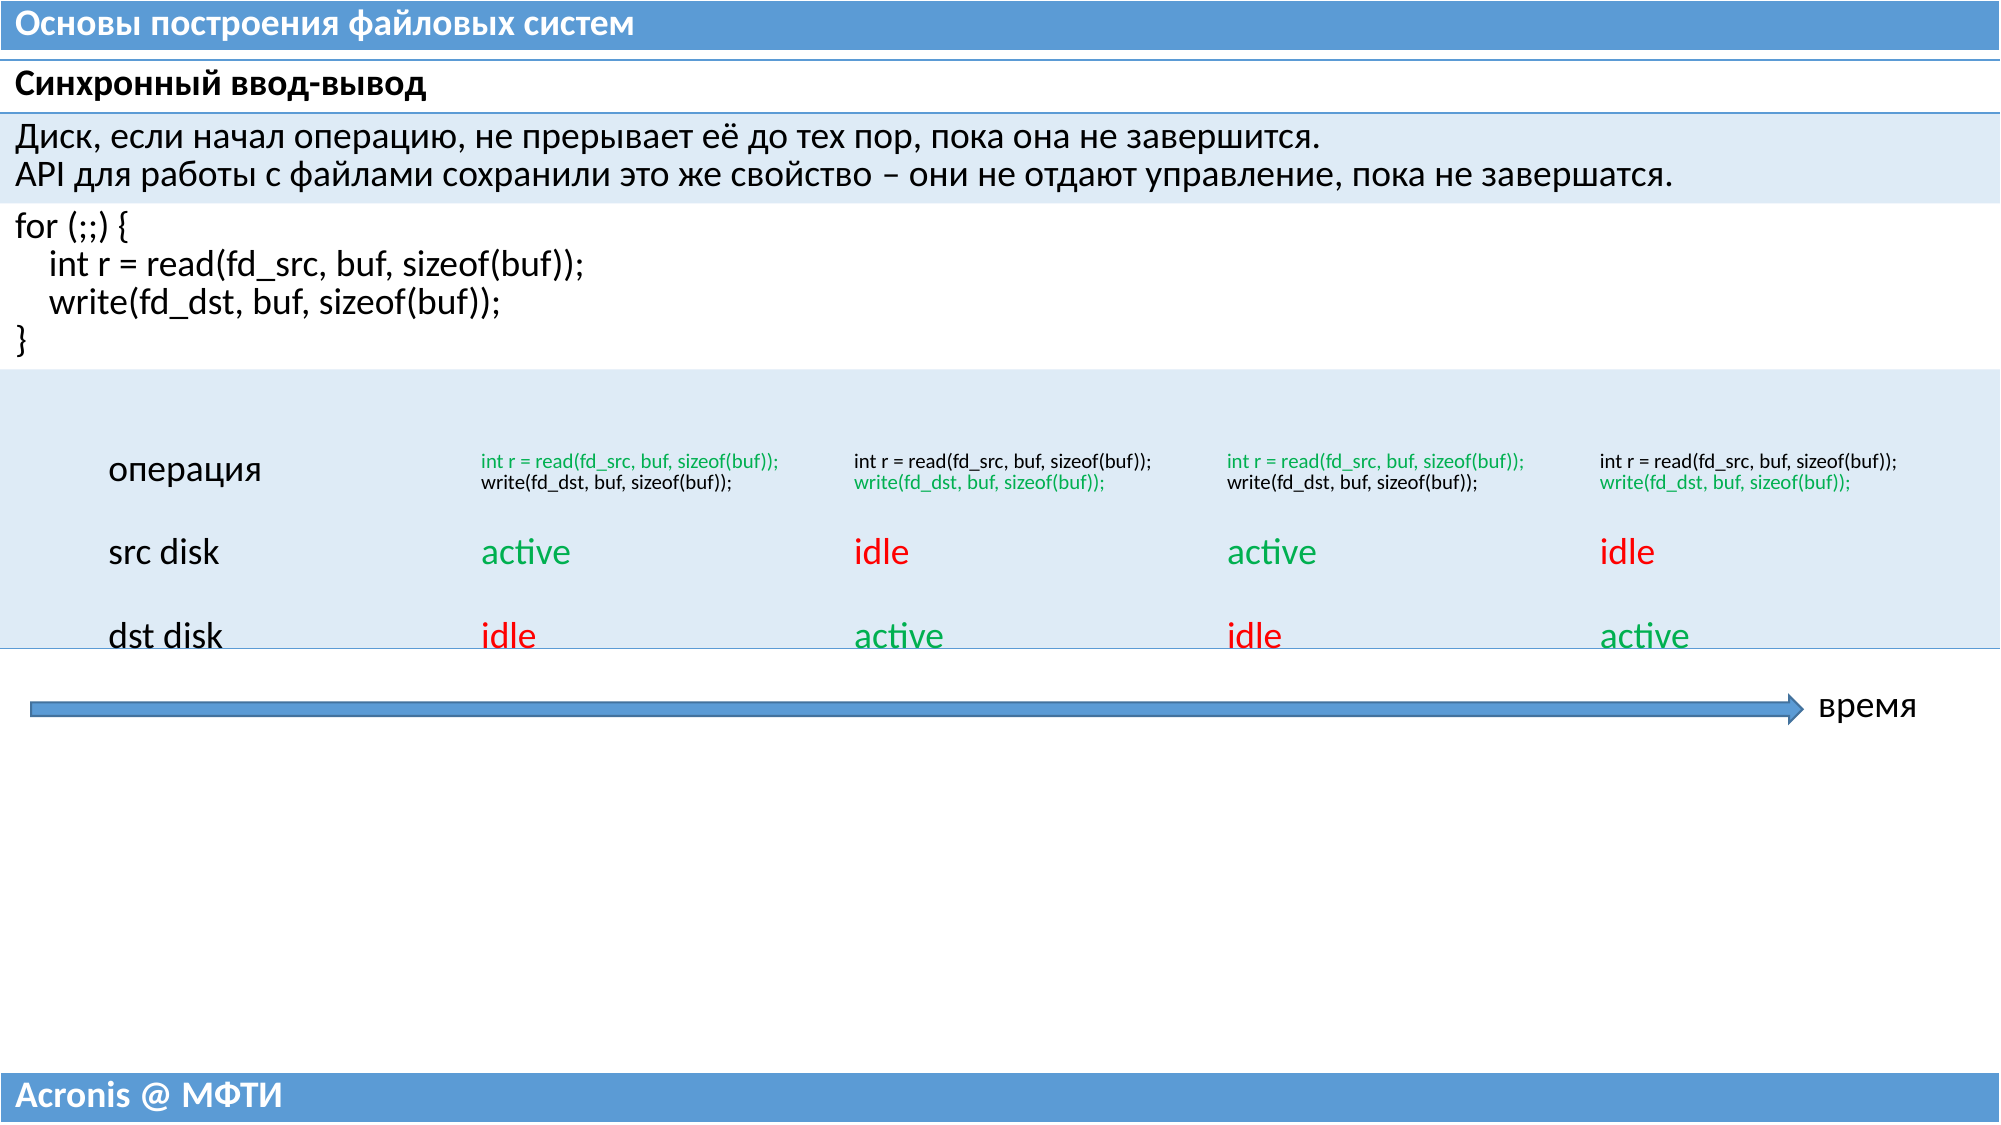

| Основы построения файловых систем |
| --- |
| Синхронный ввод-вывод |
| --- |
| Диск, если начал операцию, не прерывает её до тех пор, пока она не завершится. API для работы с файлами сохранили это же свойство – они не отдают управление, пока не завершатся. |
| for (;;) { int r = read(fd\_src, buf, sizeof(buf)); write(fd\_dst, buf, sizeof(buf)); } |
|  |
| операция | int r = read(fd\_src, buf, sizeof(buf)); write(fd\_dst, buf, sizeof(buf)); | int r = read(fd\_src, buf, sizeof(buf)); write(fd\_dst, buf, sizeof(buf)); | int r = read(fd\_src, buf, sizeof(buf)); write(fd\_dst, buf, sizeof(buf)); | int r = read(fd\_src, buf, sizeof(buf)); write(fd\_dst, buf, sizeof(buf)); |
| --- | --- | --- | --- | --- |
| src disk | active | idle | active | idle |
| dst disk | idle | active | idle | active |
время

| Acronis @ МФТИ |
| --- |